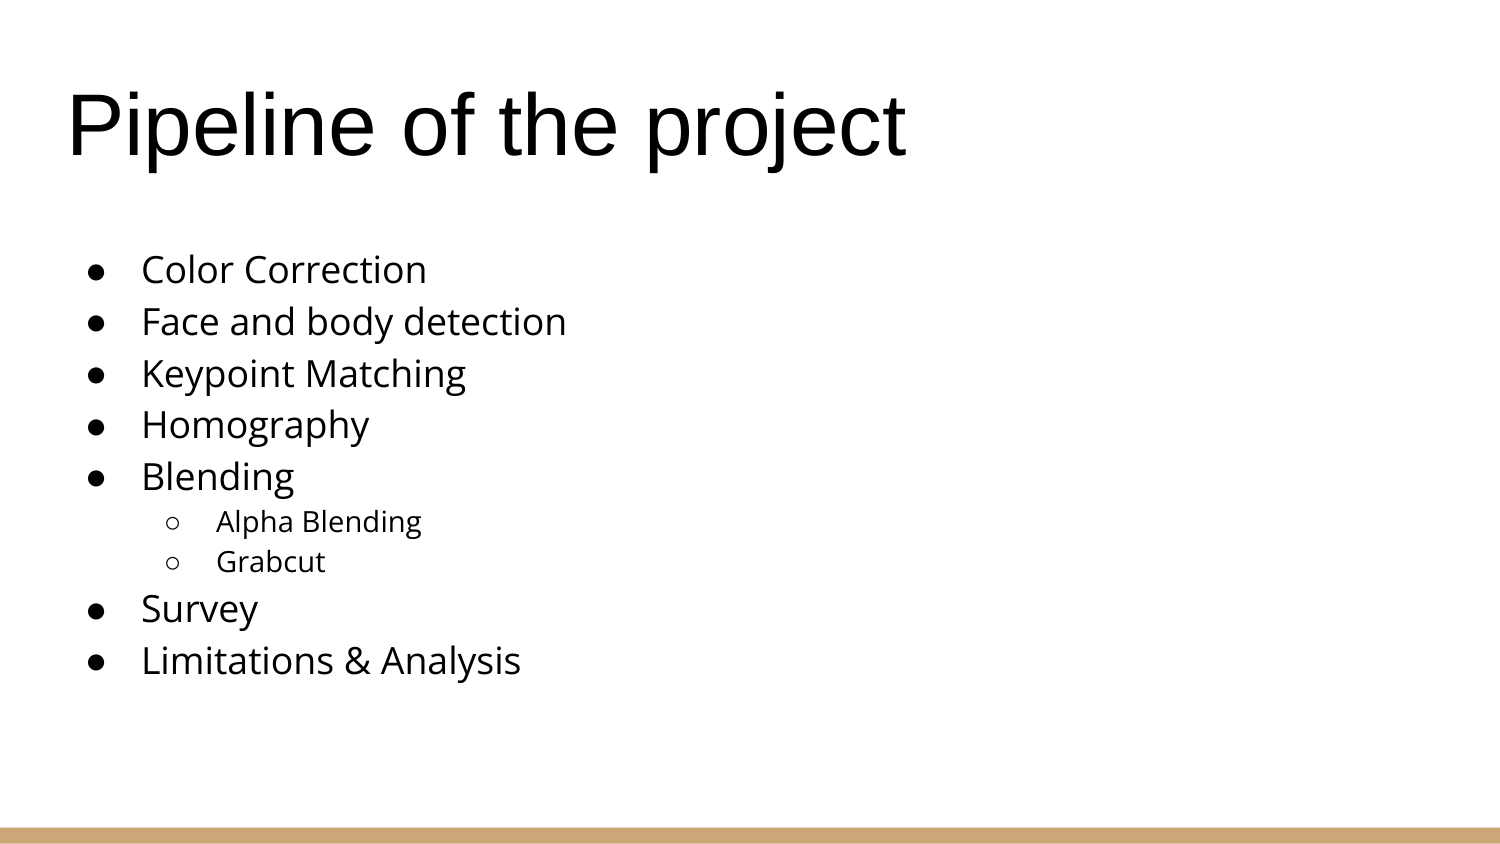

# Pipeline of the project
Color Correction
Face and body detection
Keypoint Matching
Homography
Blending
Alpha Blending
Grabcut
Survey
Limitations & Analysis